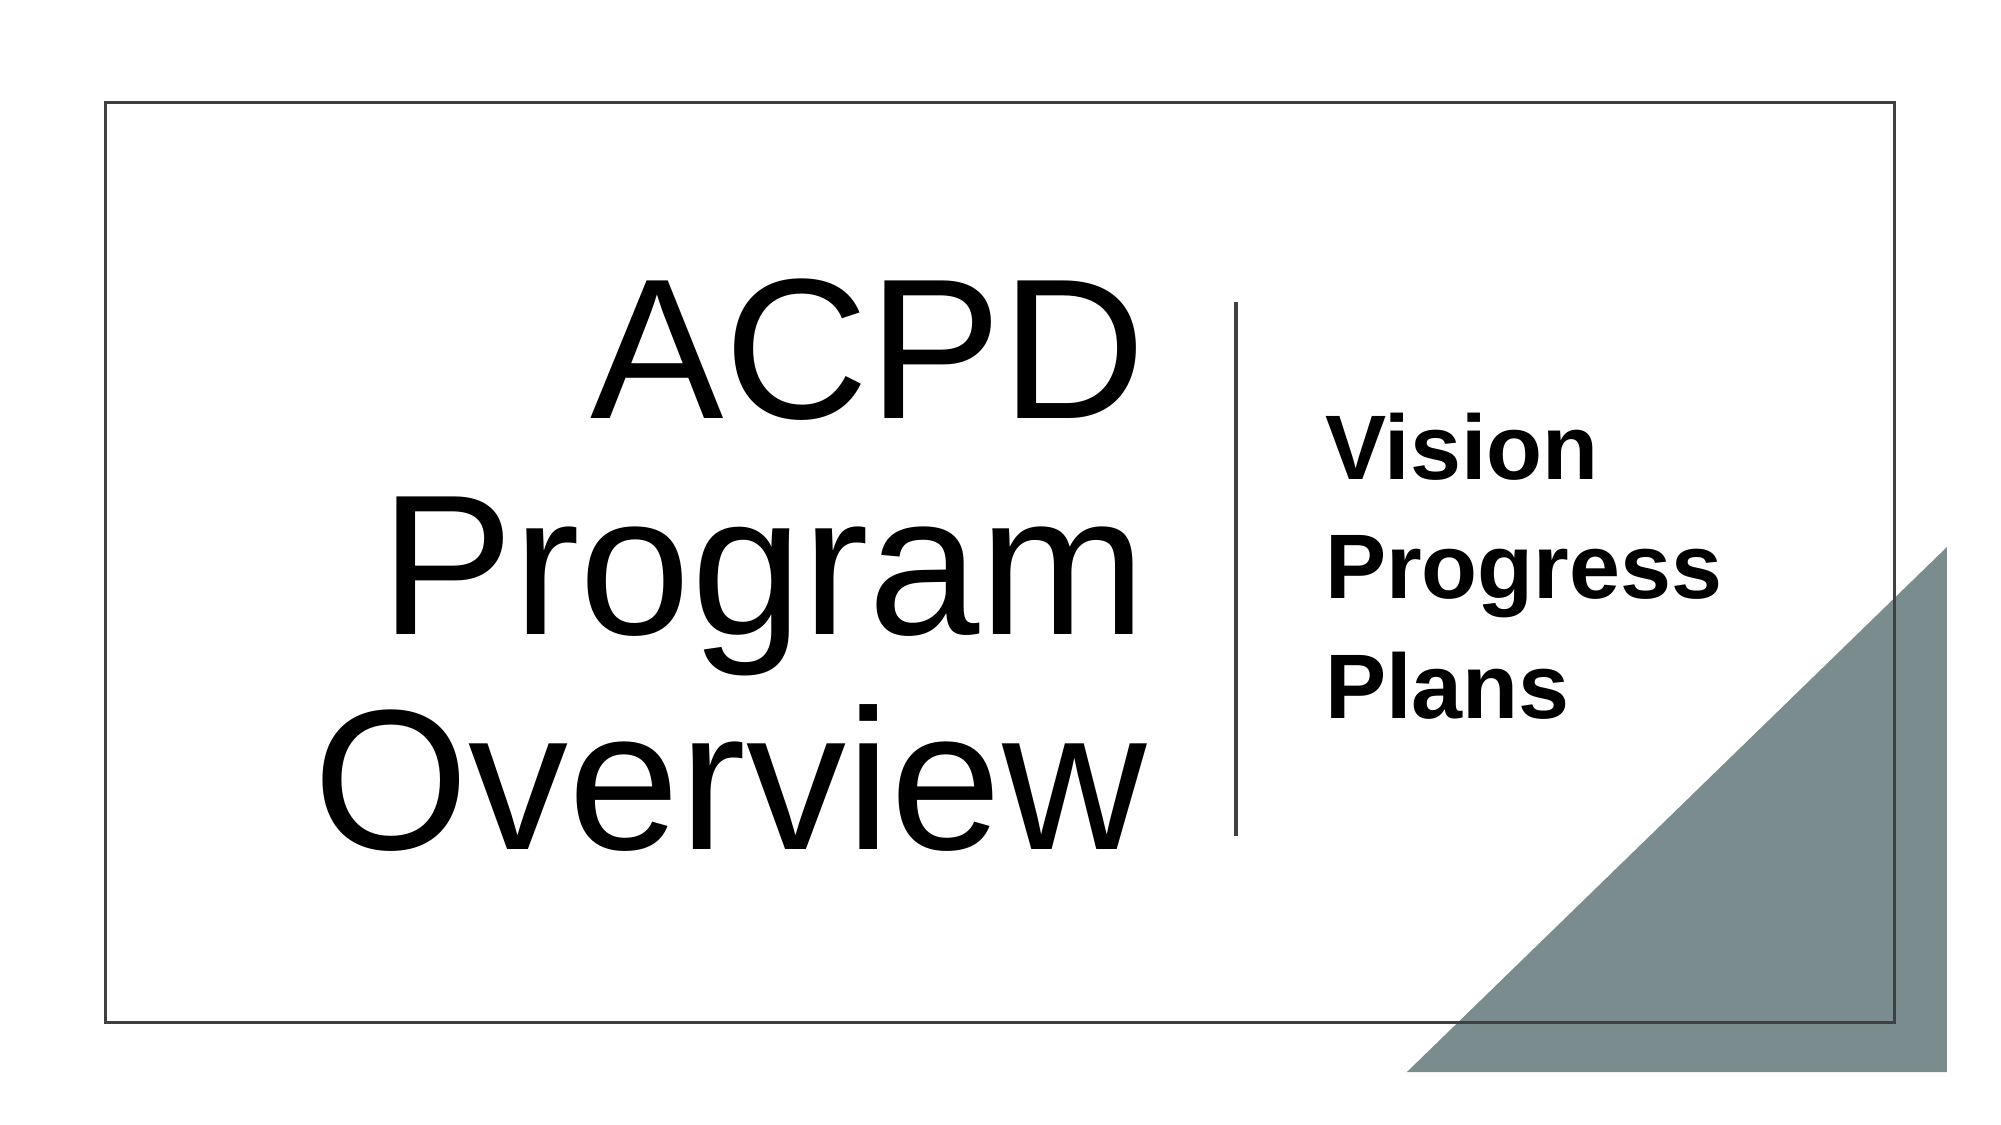

# ACPD Program Overview
Vision
Progress
Plans